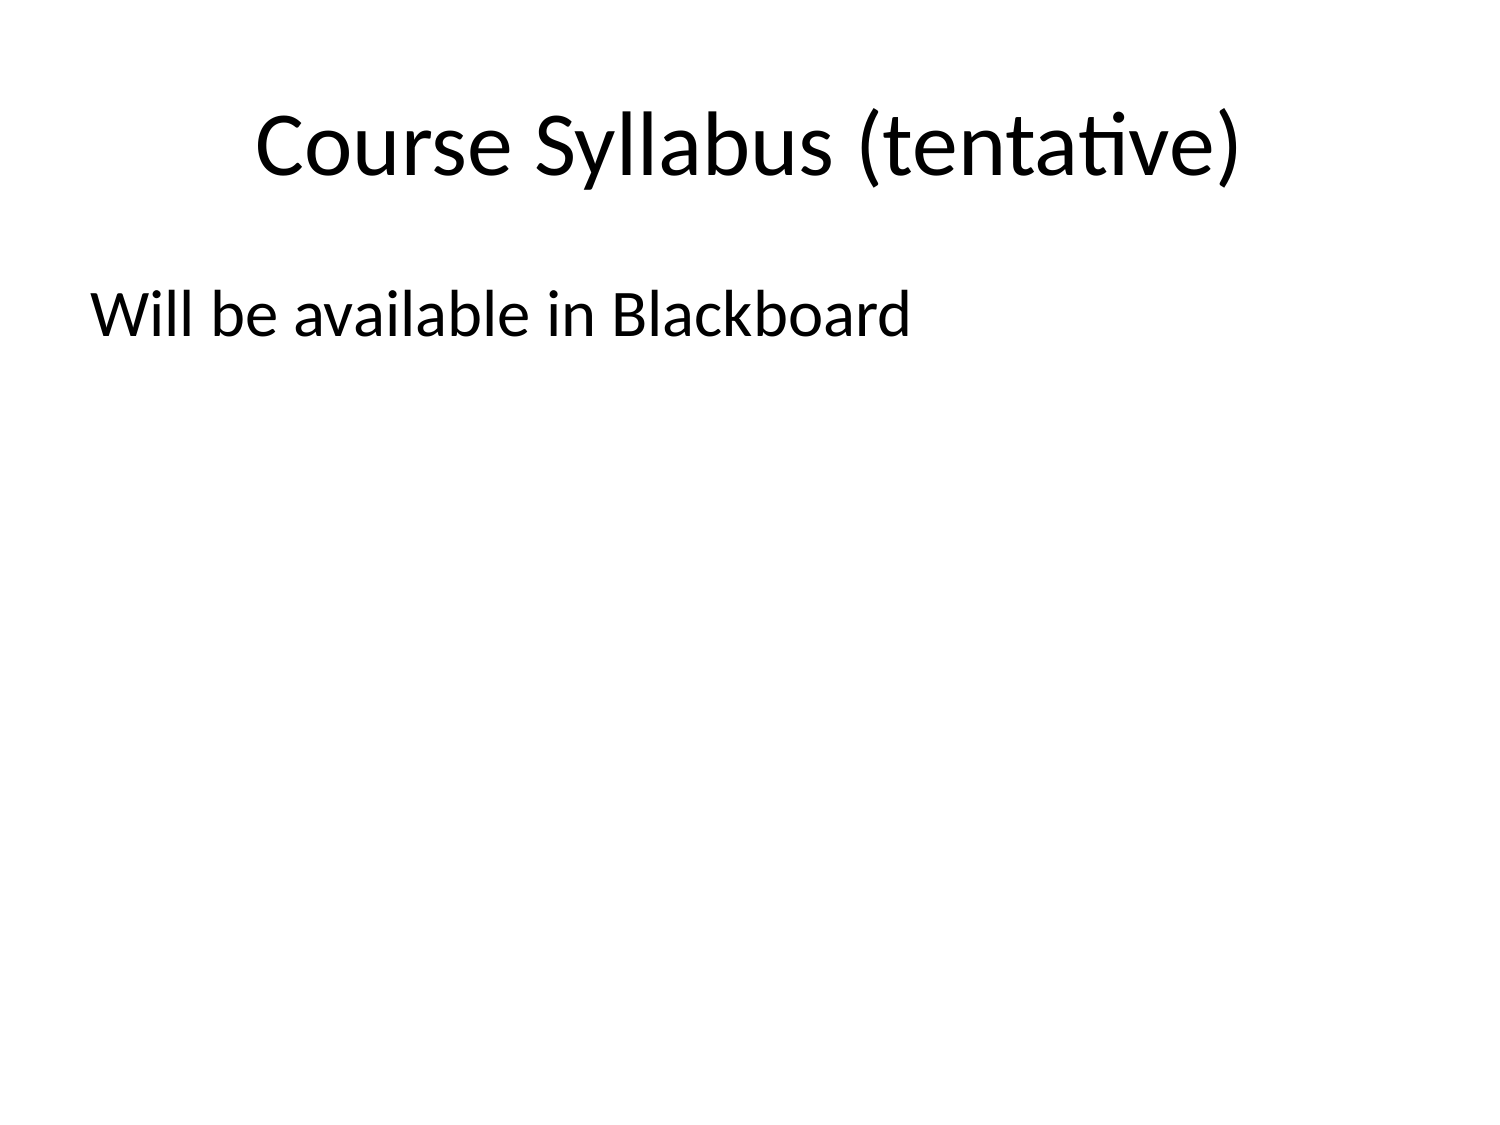

# Course Syllabus (tentative)
Will be available in Blackboard